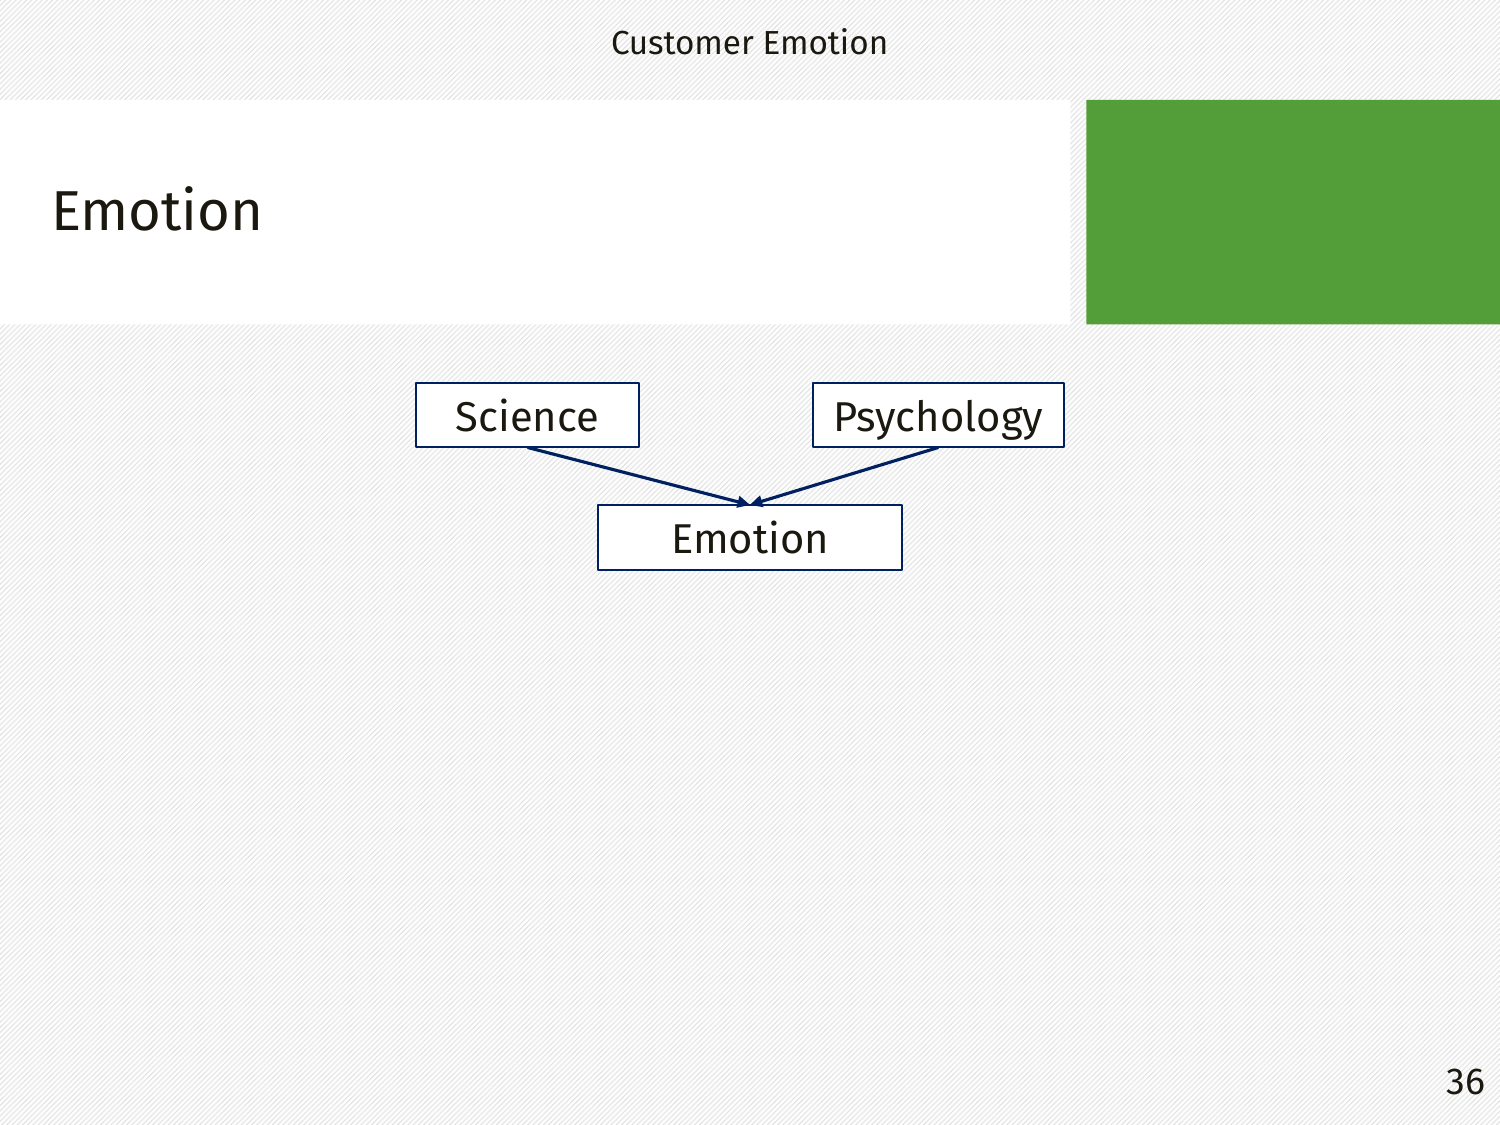

Customer Emotion
Emotion
Science
Psychology
Emotion
36